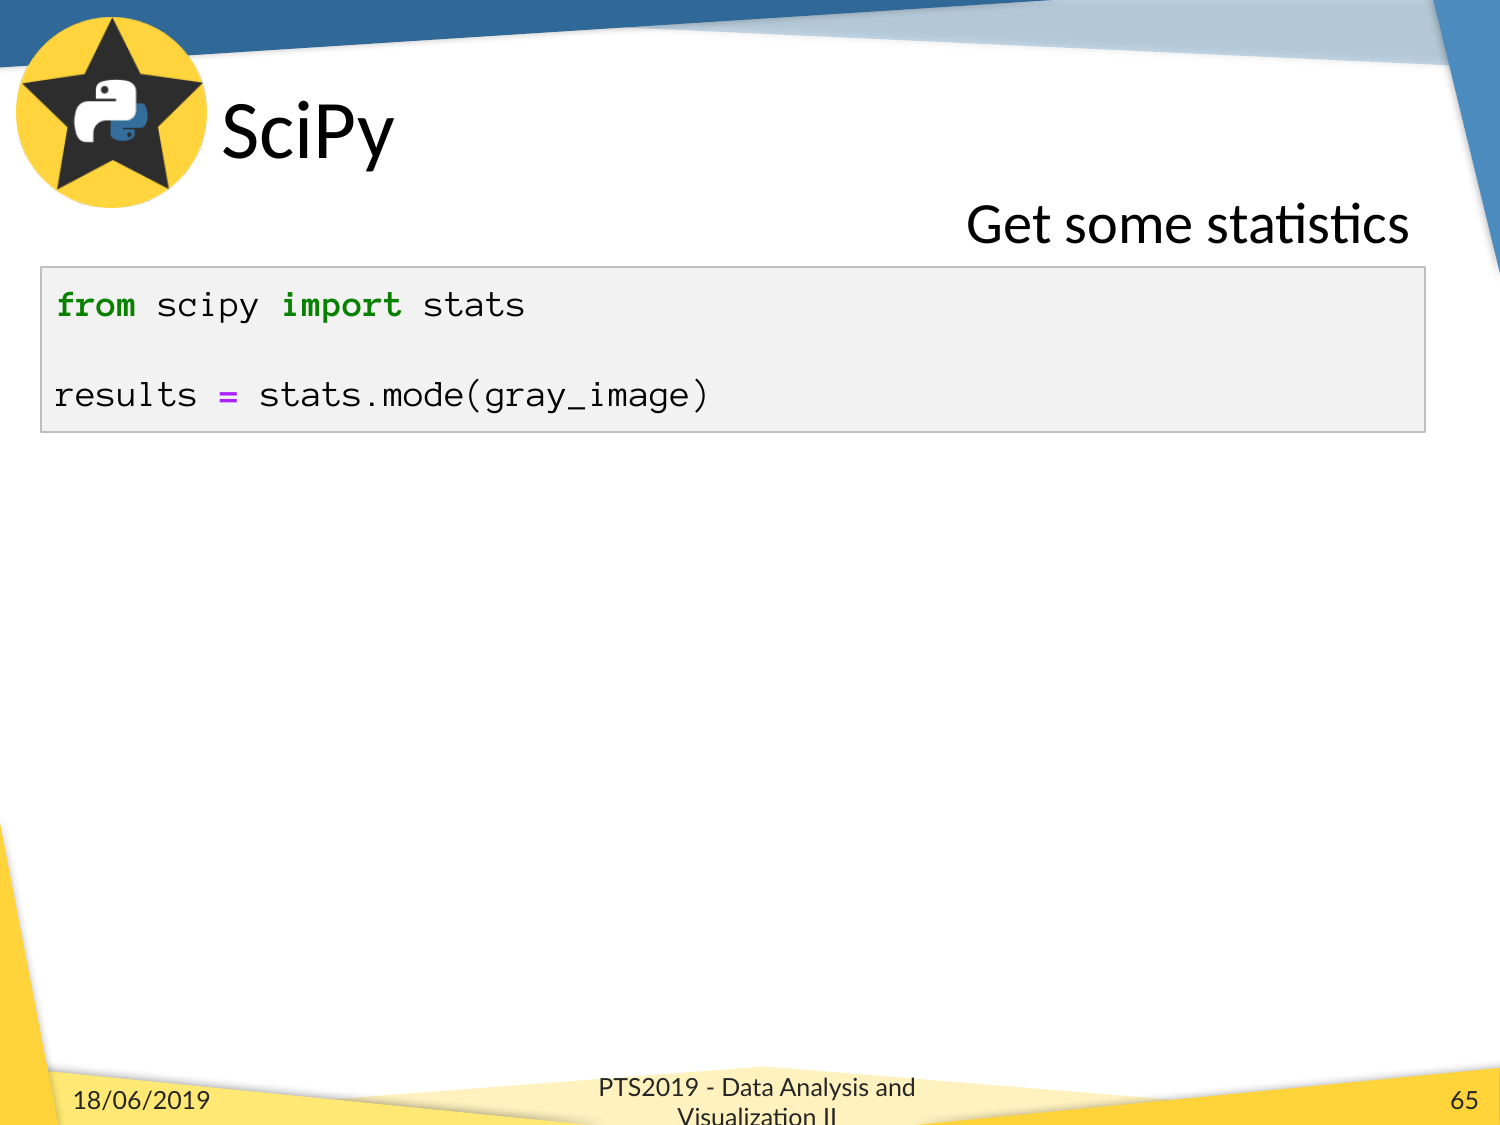

# SciPy
Get some statistics
from scipy import stats

results = stats.mode(gray_image)

PTS2019 - Data Analysis and Visualization II
18/06/2019
65